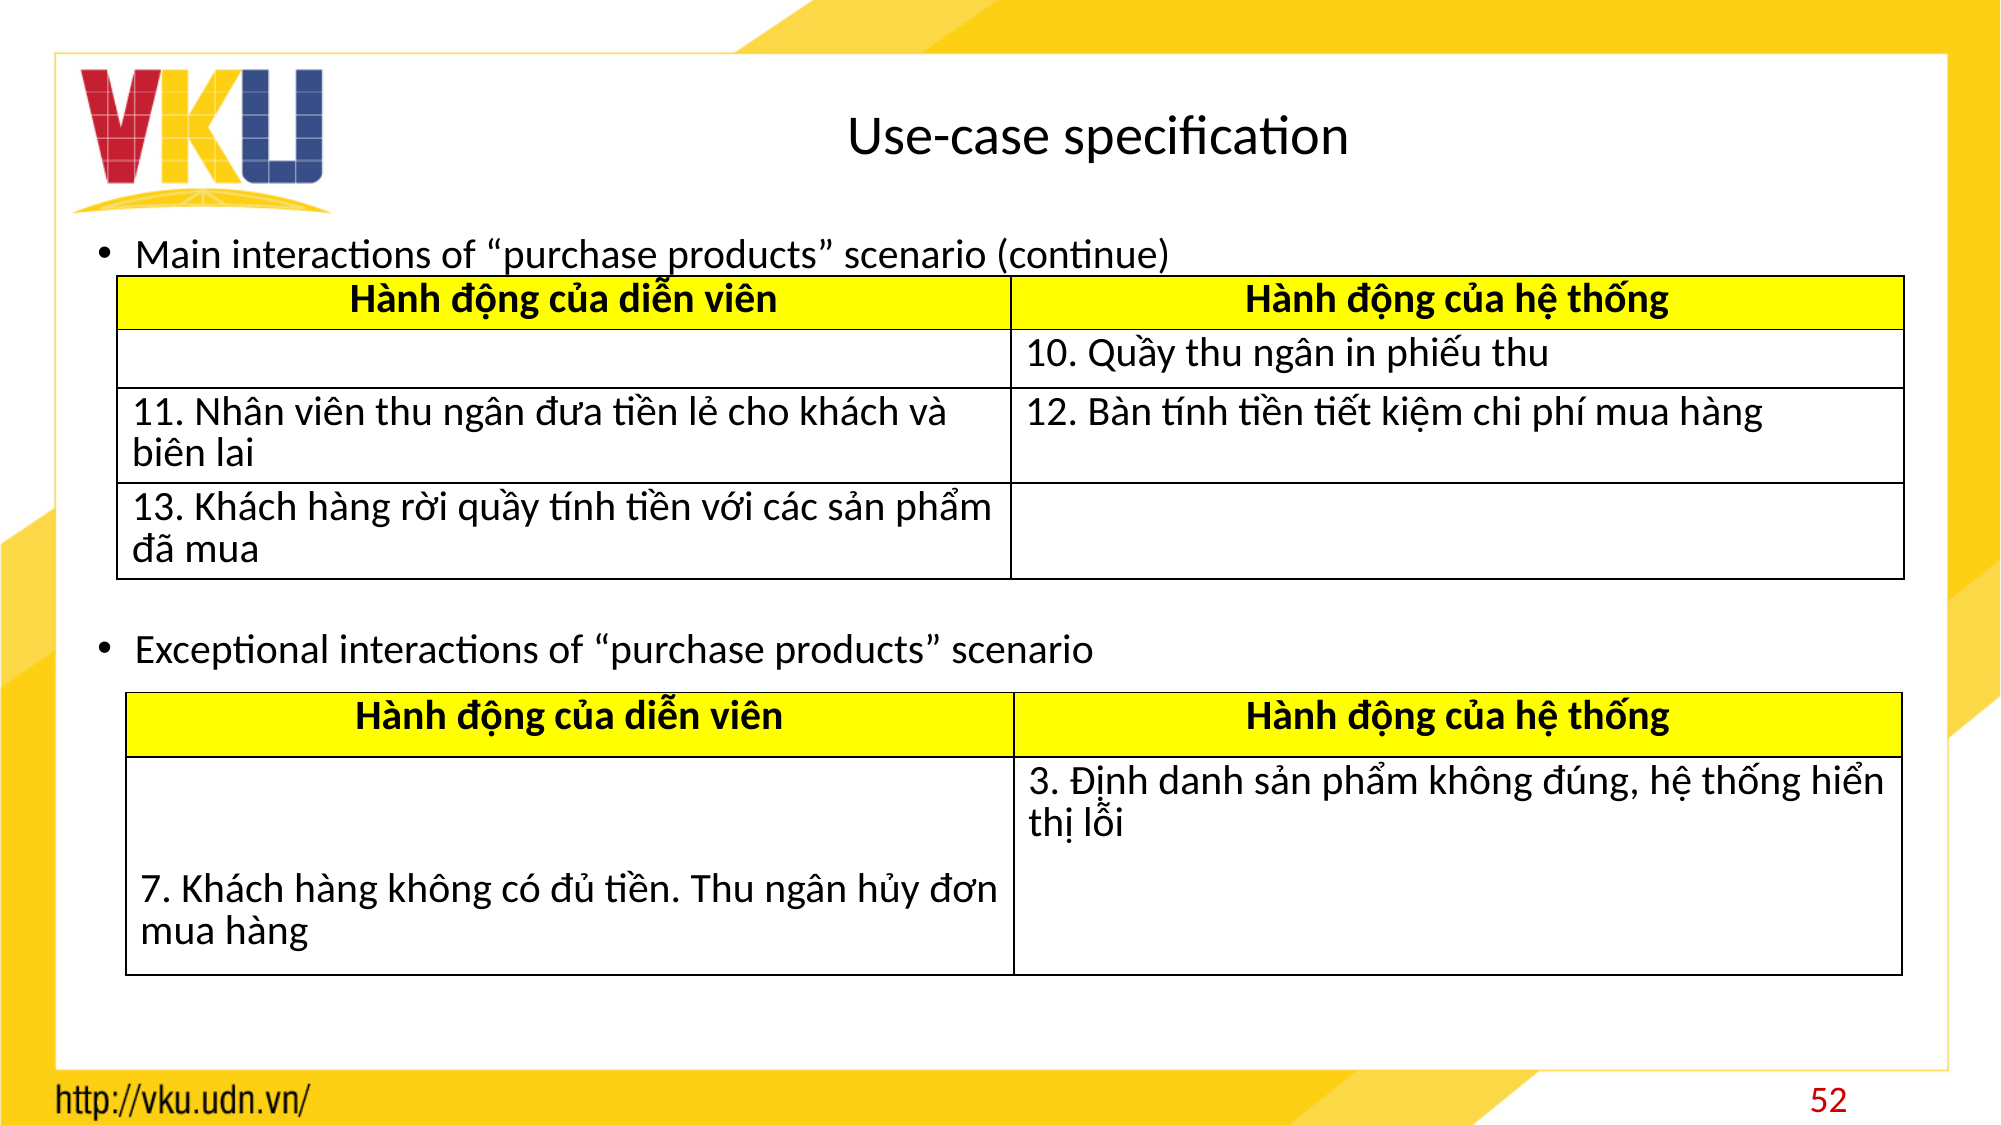

# Use-case specification
Main interactions of “purchase products” scenario (continue)

Exceptional interactions of “purchase products” scenario
| Hành động của diễn viên | Hành động của hệ thống |
| --- | --- |
|  | 10. Quầy thu ngân in phiếu thu |
| 11. Nhân viên thu ngân đưa tiền lẻ cho khách và biên lai | 12. Bàn tính tiền tiết kiệm chi phí mua hàng |
| 13. Khách hàng rời quầy tính tiền với các sản phẩm đã mua |  |
| Hành động của diễn viên | Hành động của hệ thống |
| --- | --- |
| 7. Khách hàng không có đủ tiền. Thu ngân hủy đơn mua hàng | 3. Định danh sản phẩm không đúng, hệ thống hiển thị lỗi |
52